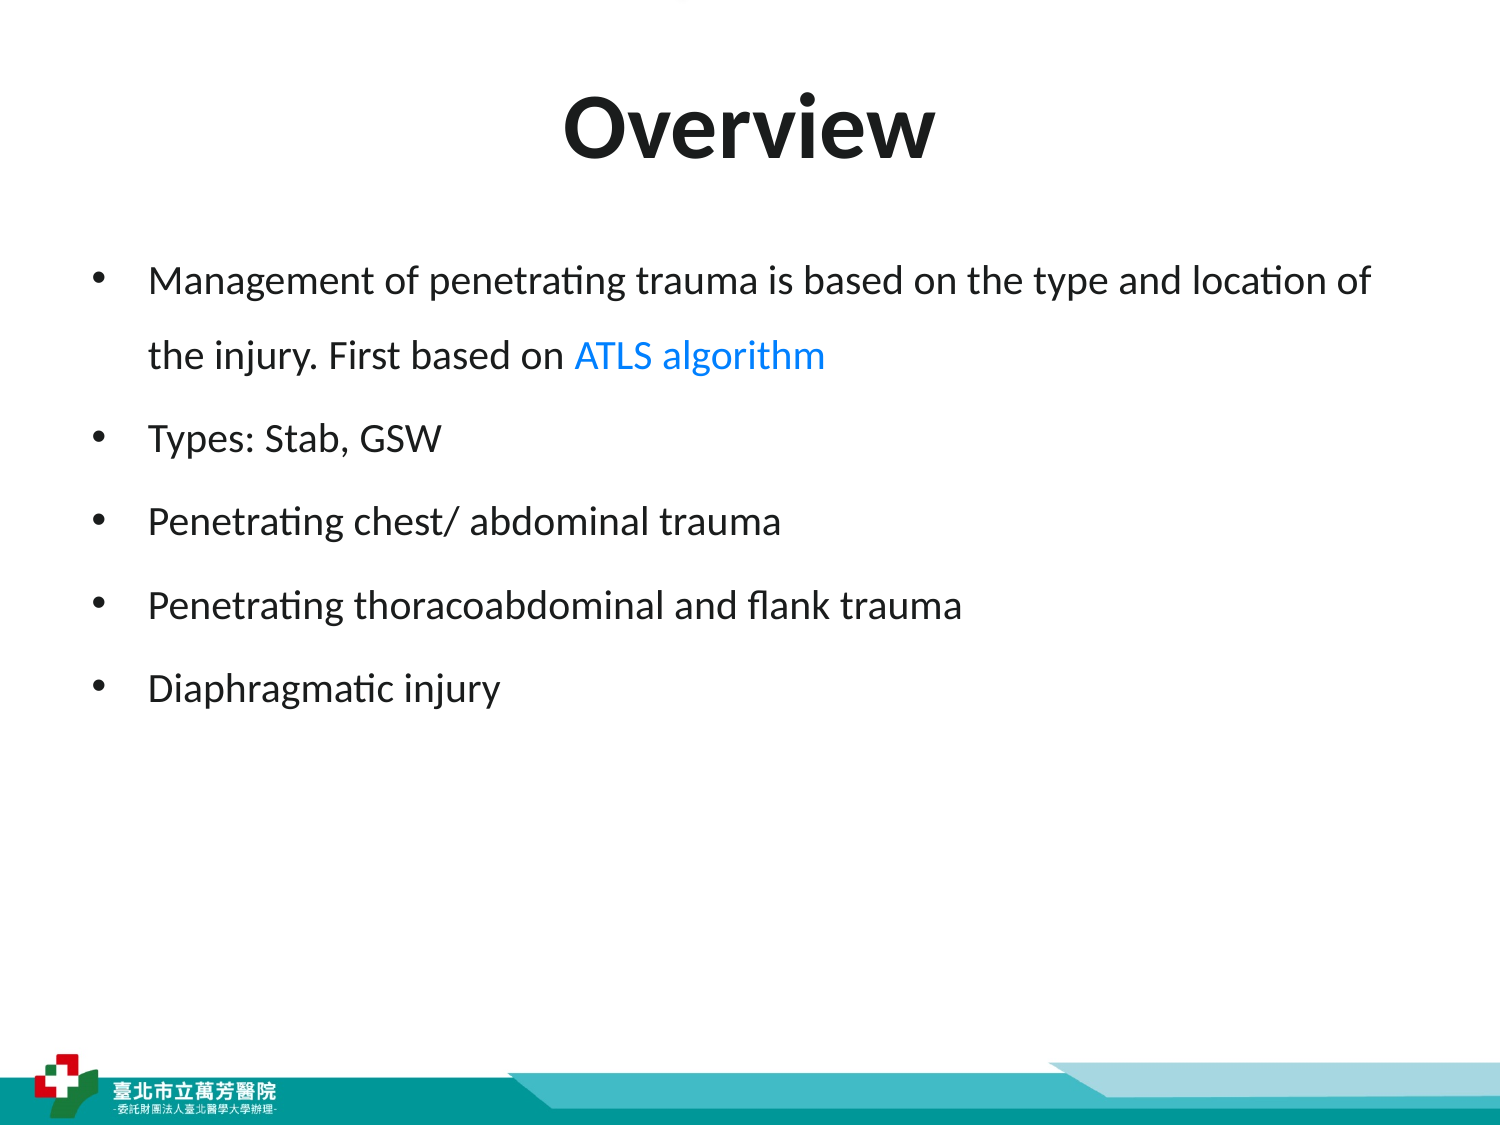

# Overview
Management of penetrating trauma is based on the type and location of the injury. First based on ATLS algorithm
Types: Stab, GSW
Penetrating chest/ abdominal trauma
Penetrating thoracoabdominal and flank trauma
Diaphragmatic injury